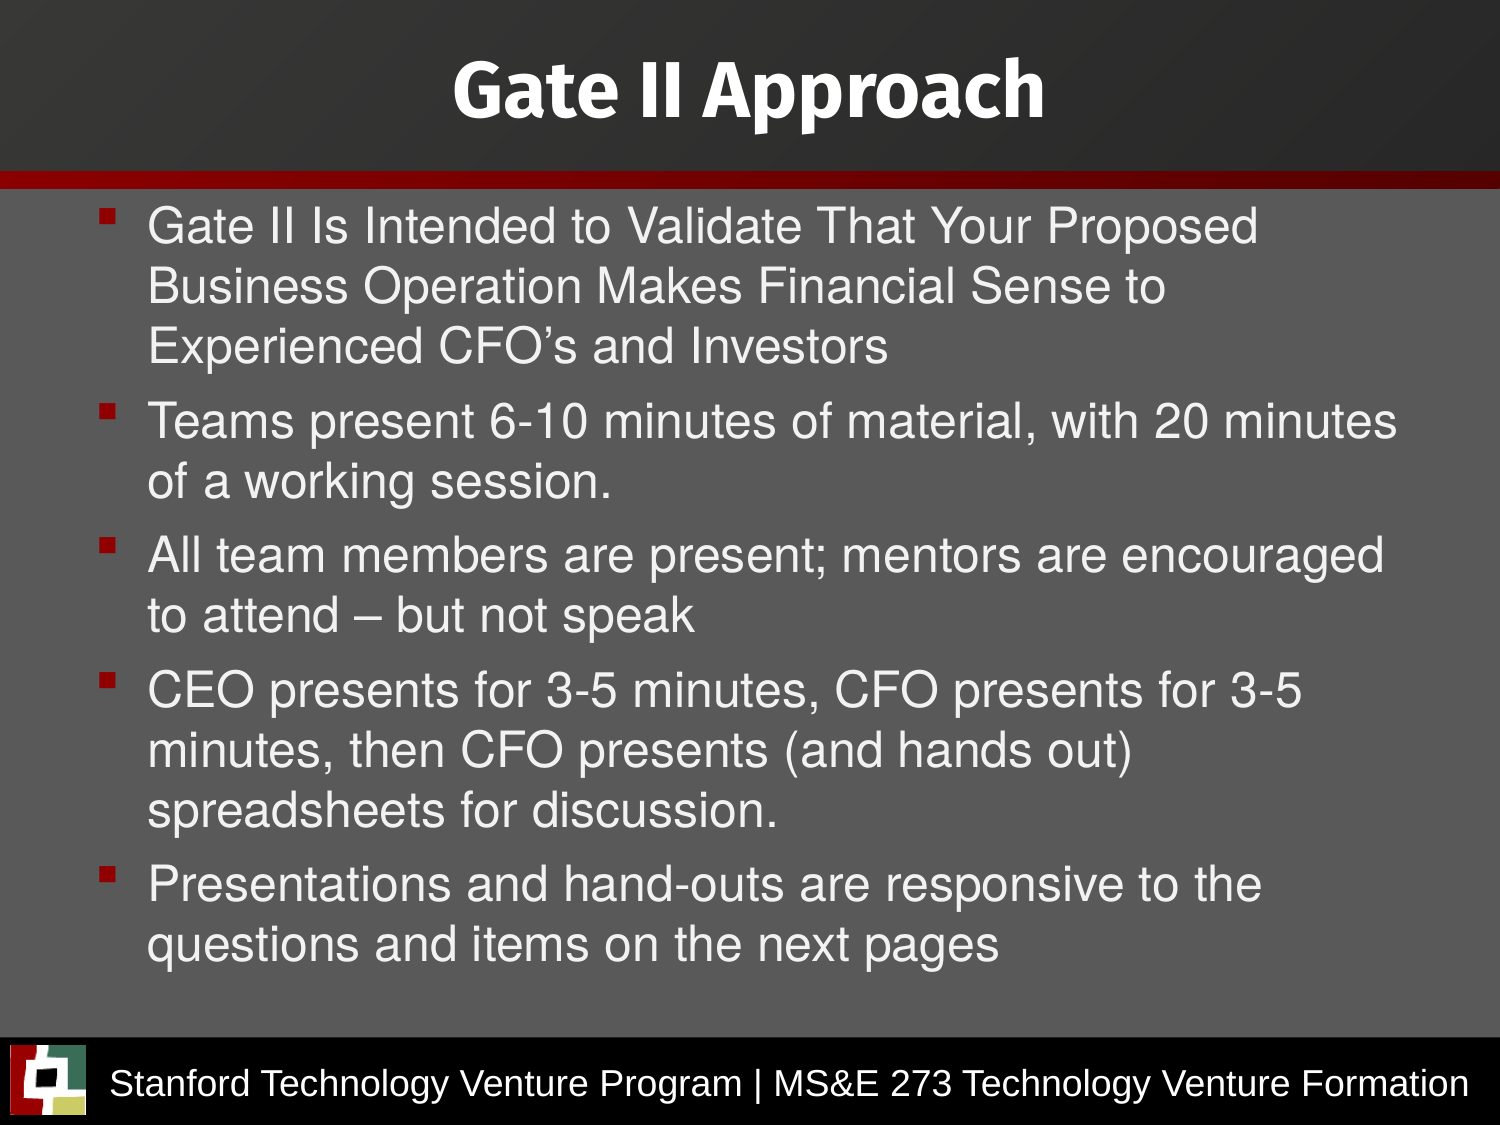

# Gate II Approach
Gate II Is Intended to Validate That Your Proposed Business Operation Makes Financial Sense to Experienced CFO’s and Investors
Teams present 6-10 minutes of material, with 20 minutes of a working session.
All team members are present; mentors are encouraged to attend – but not speak
CEO presents for 3-5 minutes, CFO presents for 3-5 minutes, then CFO presents (and hands out) spreadsheets for discussion.
Presentations and hand-outs are responsive to the questions and items on the next pages